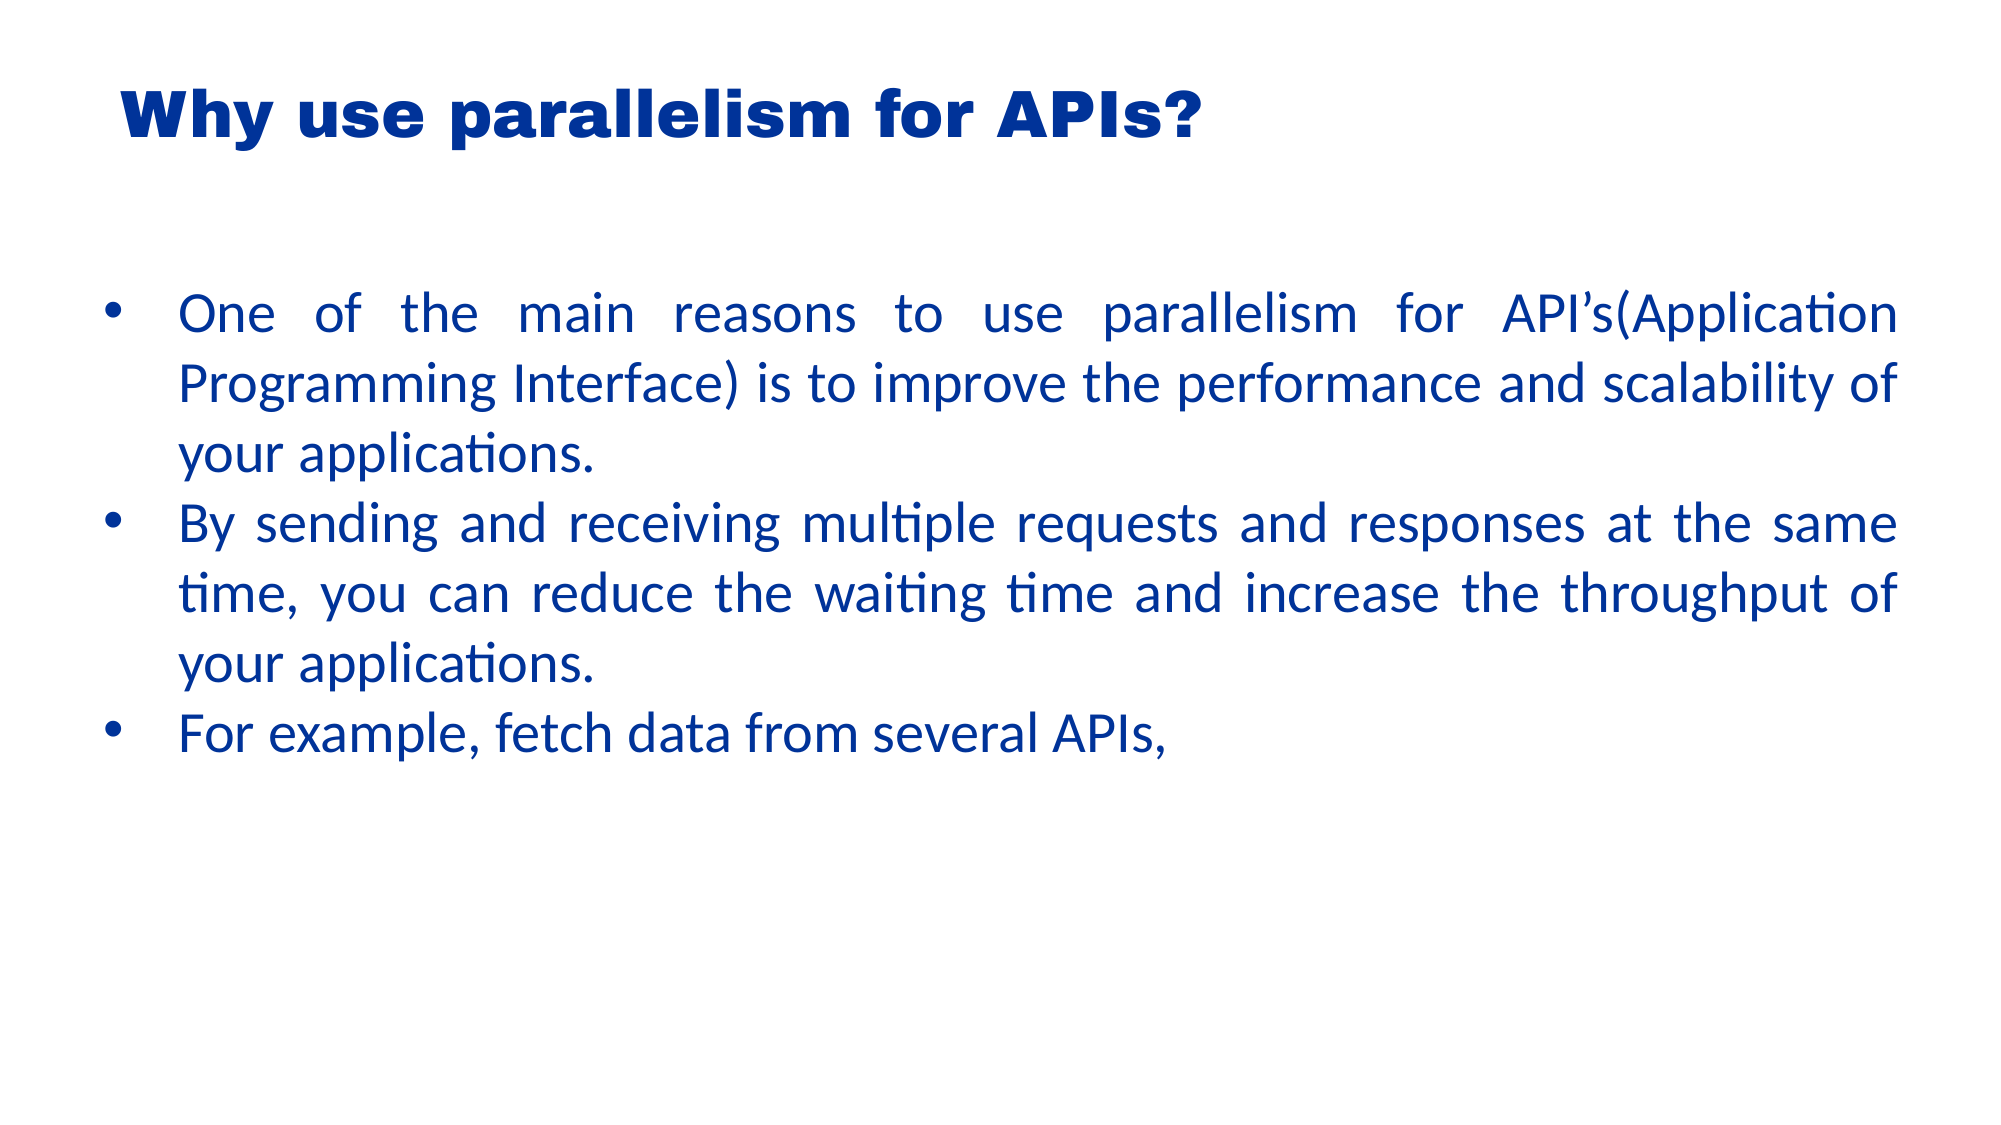

Why use parallelism for APIs?
One of the main reasons to use parallelism for API’s(Application Programming Interface) is to improve the performance and scalability of your applications.
By sending and receiving multiple requests and responses at the same time, you can reduce the waiting time and increase the throughput of your applications.
For example, fetch data from several APIs,